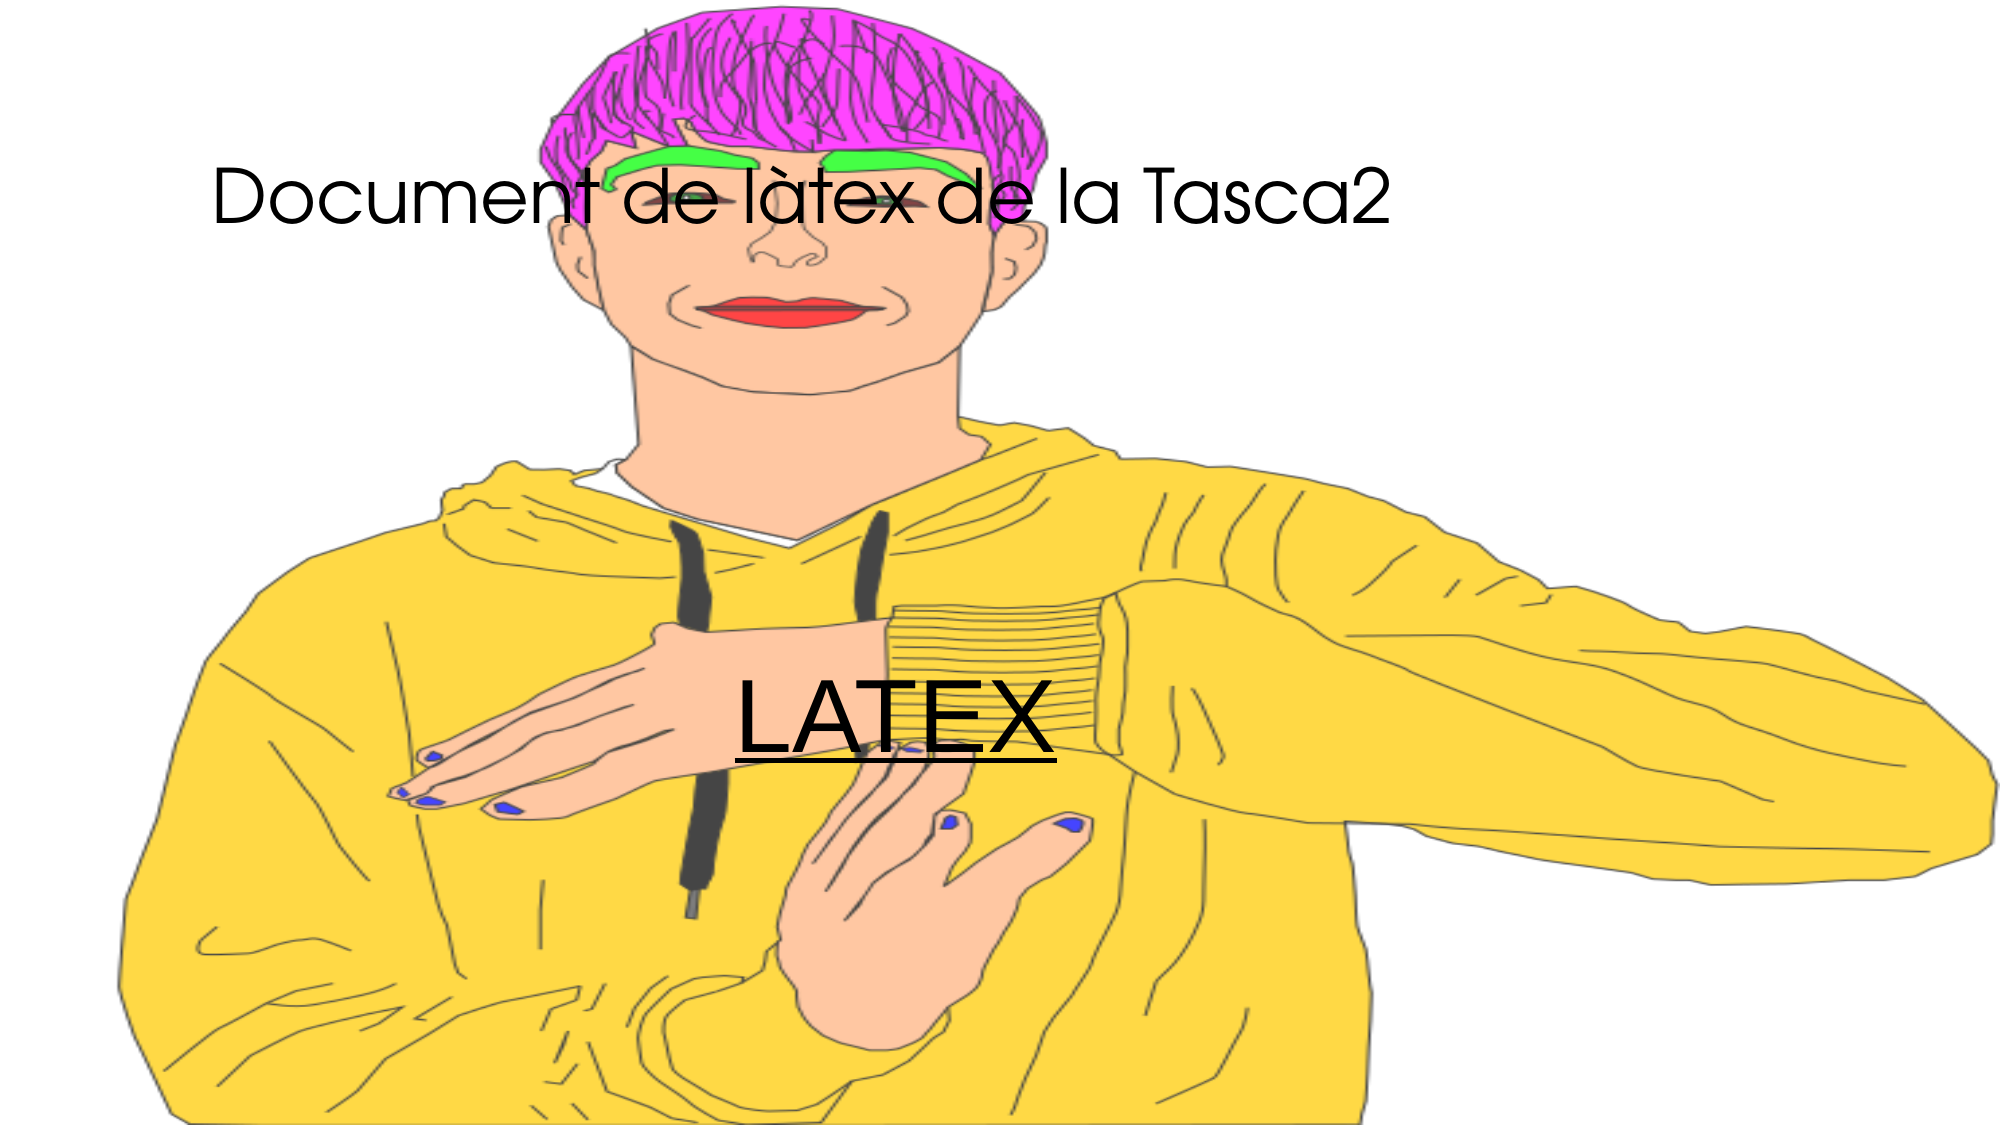

# Document de làtex de la Tasca2
LATEX